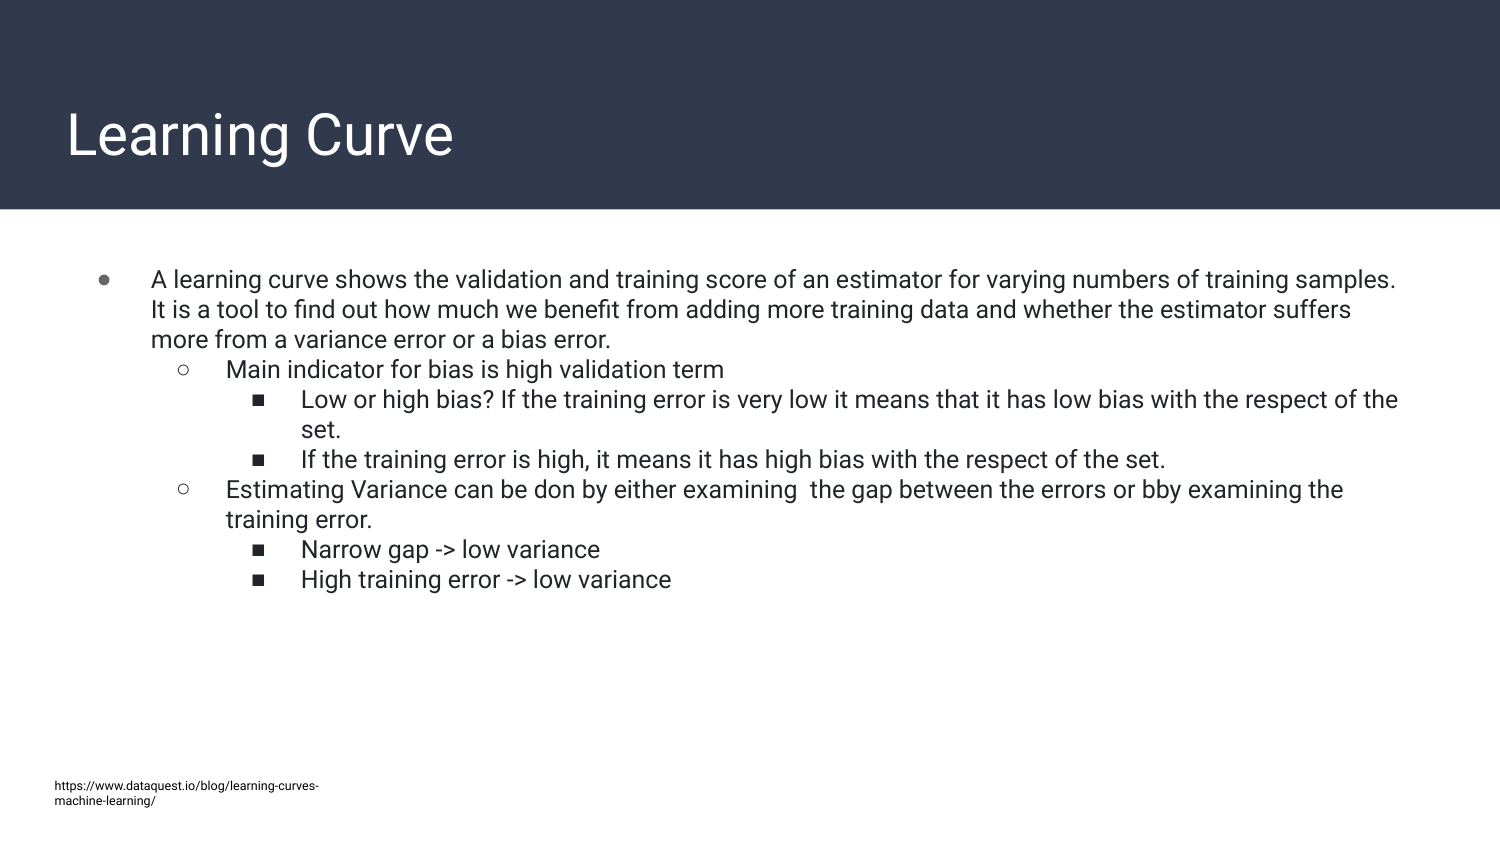

# Learning Curve
A learning curve shows the validation and training score of an estimator for varying numbers of training samples. It is a tool to find out how much we benefit from adding more training data and whether the estimator suffers more from a variance error or a bias error.
Main indicator for bias is high validation term
Low or high bias? If the training error is very low it means that it has low bias with the respect of the set.
If the training error is high, it means it has high bias with the respect of the set.
Estimating Variance can be don by either examining  the gap between the errors or bby examining the training error.
Narrow gap -> low variance
High training error -> low variance

https://www.dataquest.io/blog/learning-curves-machine-learning/